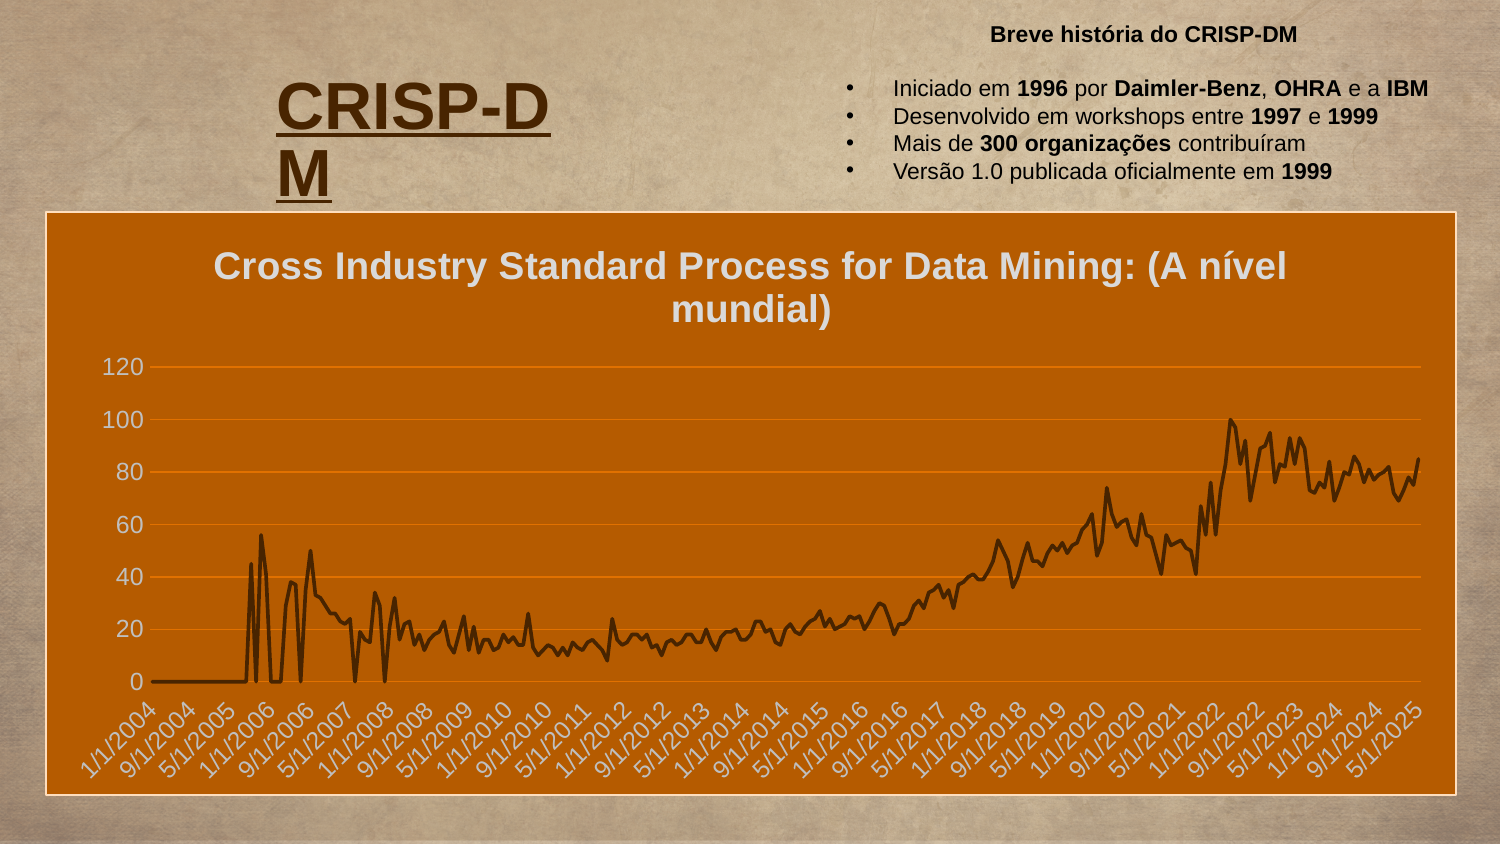

Breve história do CRISP-DM

Iniciado em 1996 por Daimler-Benz, OHRA e a IBM
Desenvolvido em workshops entre 1997 e 1999
Mais de 300 organizações contribuíram
Versão 1.0 publicada oficialmente em 1999
# CRISP-DM

### Chart:

| Category | Cross Industry Standard Process for Data Mining: (A nível mundial) |
|---|---|
| 37987 | 0.0 |
| 38018 | 0.0 |
| 38047 | 0.0 |
| 38078 | 0.0 |
| 38108 | 0.0 |
| 38139 | 0.0 |
| 38169 | 0.0 |
| 38200 | 0.0 |
| 38231 | 0.0 |
| 38261 | 0.0 |
| 38292 | 0.0 |
| 38322 | 0.0 |
| 38353 | 0.0 |
| 38384 | 0.0 |
| 38412 | 0.0 |
| 38443 | 0.0 |
| 38473 | 0.0 |
| 38504 | 0.0 |
| 38534 | 0.0 |
| 38565 | 0.0 |
| 38596 | 45.0 |
| 38626 | 0.0 |
| 38657 | 56.0 |
| 38687 | 41.0 |
| 38718 | 0.0 |
| 38749 | 0.0 |
| 38777 | 0.0 |
| 38808 | 29.0 |
| 38838 | 38.0 |
| 38869 | 37.0 |
| 38899 | 0.0 |
| 38930 | 35.0 |
| 38961 | 50.0 |
| 38991 | 33.0 |
| 39022 | 32.0 |
| 39052 | 29.0 |
| 39083 | 26.0 |
| 39114 | 26.0 |
| 39142 | 23.0 |
| 39173 | 22.0 |
| 39203 | 24.0 |
| 39234 | 0.0 |
| 39264 | 19.0 |
| 39295 | 16.0 |
| 39326 | 15.0 |
| 39356 | 34.0 |
| 39387 | 29.0 |
| 39417 | 0.0 |
| 39448 | 21.0 |
| 39479 | 32.0 |
| 39508 | 16.0 |
| 39539 | 22.0 |
| 39569 | 23.0 |
| 39600 | 14.0 |
| 39630 | 18.0 |
| 39661 | 12.0 |
| 39692 | 16.0 |
| 39722 | 18.0 |
| 39753 | 19.0 |
| 39783 | 23.0 |
| 39814 | 14.0 |
| 39845 | 11.0 |
| 39873 | 18.0 |
| 39904 | 25.0 |
| 39934 | 12.0 |
| 39965 | 21.0 |
| 39995 | 11.0 |
| 40026 | 16.0 |
| 40057 | 16.0 |
| 40087 | 12.0 |
| 40118 | 13.0 |
| 40148 | 18.0 |
| 40179 | 15.0 |
| 40210 | 17.0 |
| 40238 | 14.0 |
| 40269 | 14.0 |
| 40299 | 26.0 |
| 40330 | 13.0 |
| 40360 | 10.0 |
| 40391 | 12.0 |
| 40422 | 14.0 |
| 40452 | 13.0 |
| 40483 | 10.0 |
| 40513 | 13.0 |
| 40544 | 10.0 |
| 40575 | 15.0 |
| 40603 | 13.0 |
| 40634 | 12.0 |
| 40664 | 15.0 |
| 40695 | 16.0 |
| 40725 | 14.0 |
| 40756 | 12.0 |
| 40787 | 8.0 |
| 40817 | 24.0 |
| 40848 | 16.0 |
| 40878 | 14.0 |
| 40909 | 15.0 |
| 40940 | 18.0 |
| 40969 | 18.0 |
| 41000 | 16.0 |
| 41030 | 18.0 |
| 41061 | 13.0 |
| 41091 | 14.0 |
| 41122 | 10.0 |
| 41153 | 15.0 |
| 41183 | 16.0 |
| 41214 | 14.0 |
| 41244 | 15.0 |
| 41275 | 18.0 |
| 41306 | 18.0 |
| 41334 | 15.0 |
| 41365 | 15.0 |
| 41395 | 20.0 |
| 41426 | 15.0 |
| 41456 | 12.0 |
| 41487 | 17.0 |
| 41518 | 19.0 |
| 41548 | 19.0 |
| 41579 | 20.0 |
| 41609 | 16.0 |
| 41640 | 16.0 |
| 41671 | 18.0 |
| 41699 | 23.0 |
| 41730 | 23.0 |
| 41760 | 19.0 |
| 41791 | 20.0 |
| 41821 | 15.0 |
| 41852 | 14.0 |
| 41883 | 20.0 |
| 41913 | 22.0 |
| 41944 | 19.0 |
| 41974 | 18.0 |
| 42005 | 21.0 |
| 42036 | 23.0 |
| 42064 | 24.0 |
| 42095 | 27.0 |
| 42125 | 21.0 |
| 42156 | 24.0 |
| 42186 | 20.0 |
| 42217 | 21.0 |
| 42248 | 22.0 |
| 42278 | 25.0 |
| 42309 | 24.0 |
| 42339 | 25.0 |
| 42370 | 20.0 |
| 42401 | 23.0 |
| 42430 | 27.0 |
| 42461 | 30.0 |
| 42491 | 29.0 |
| 42522 | 24.0 |
| 42552 | 18.0 |
| 42583 | 22.0 |
| 42614 | 22.0 |
| 42644 | 24.0 |
| 42675 | 29.0 |
| 42705 | 31.0 |
| 42736 | 28.0 |
| 42767 | 34.0 |
| 42795 | 35.0 |
| 42826 | 37.0 |
| 42856 | 32.0 |
| 42887 | 35.0 |
| 42917 | 28.0 |
| 42948 | 37.0 |
| 42979 | 38.0 |
| 43009 | 40.0 |
| 43040 | 41.0 |
| 43070 | 39.0 |
| 43101 | 39.0 |
| 43132 | 42.0 |
| 43160 | 46.0 |
| 43191 | 54.0 |
| 43221 | 50.0 |
| 43252 | 46.0 |
| 43282 | 36.0 |
| 43313 | 40.0 |
| 43344 | 47.0 |
| 43374 | 53.0 |
| 43405 | 46.0 |
| 43435 | 46.0 |
| 43466 | 44.0 |
| 43497 | 49.0 |
| 43525 | 52.0 |
| 43556 | 50.0 |
| 43586 | 53.0 |
| 43617 | 49.0 |
| 43647 | 52.0 |
| 43678 | 53.0 |
| 43709 | 58.0 |
| 43739 | 60.0 |
| 43770 | 64.0 |
| 43800 | 48.0 |
| 43831 | 53.0 |
| 43862 | 74.0 |
| 43891 | 64.0 |
| 43922 | 59.0 |
| 43952 | 61.0 |
| 43983 | 62.0 |
| 44013 | 55.0 |
| 44044 | 52.0 |
| 44075 | 64.0 |
| 44105 | 56.0 |
| 44136 | 55.0 |
| 44166 | 48.0 |
| 44197 | 41.0 |
| 44228 | 56.0 |
| 44256 | 52.0 |
| 44287 | 53.0 |
| 44317 | 54.0 |
| 44348 | 51.0 |
| 44378 | 50.0 |
| 44409 | 41.0 |
| 44440 | 67.0 |
| 44470 | 56.0 |
| 44501 | 76.0 |
| 44531 | 56.0 |
| 44562 | 73.0 |
| 44593 | 83.0 |
| 44621 | 100.0 |
| 44652 | 97.0 |
| 44682 | 83.0 |
| 44713 | 92.0 |
| 44743 | 69.0 |
| 44774 | 79.0 |
| 44805 | 89.0 |
| 44835 | 90.0 |
| 44866 | 95.0 |
| 44896 | 76.0 |
| 44927 | 83.0 |
| 44958 | 82.0 |
| 44986 | 93.0 |
| 45017 | 83.0 |
| 45047 | 93.0 |
| 45078 | 89.0 |
| 45108 | 73.0 |
| 45139 | 72.0 |
| 45170 | 76.0 |
| 45200 | 74.0 |
| 45231 | 84.0 |
| 45261 | 69.0 |
| 45292 | 74.0 |
| 45323 | 80.0 |
| 45352 | 79.0 |
| 45383 | 86.0 |
| 45413 | 83.0 |
| 45444 | 76.0 |
| 45474 | 81.0 |
| 45505 | 77.0 |
| 45536 | 79.0 |
| 45566 | 80.0 |
| 45597 | 82.0 |
| 45627 | 72.0 |
| 45658 | 69.0 |
| 45689 | 73.0 |
| 45717 | 78.0 |
| 45748 | 75.0 |
| 45778 | 85.0 |